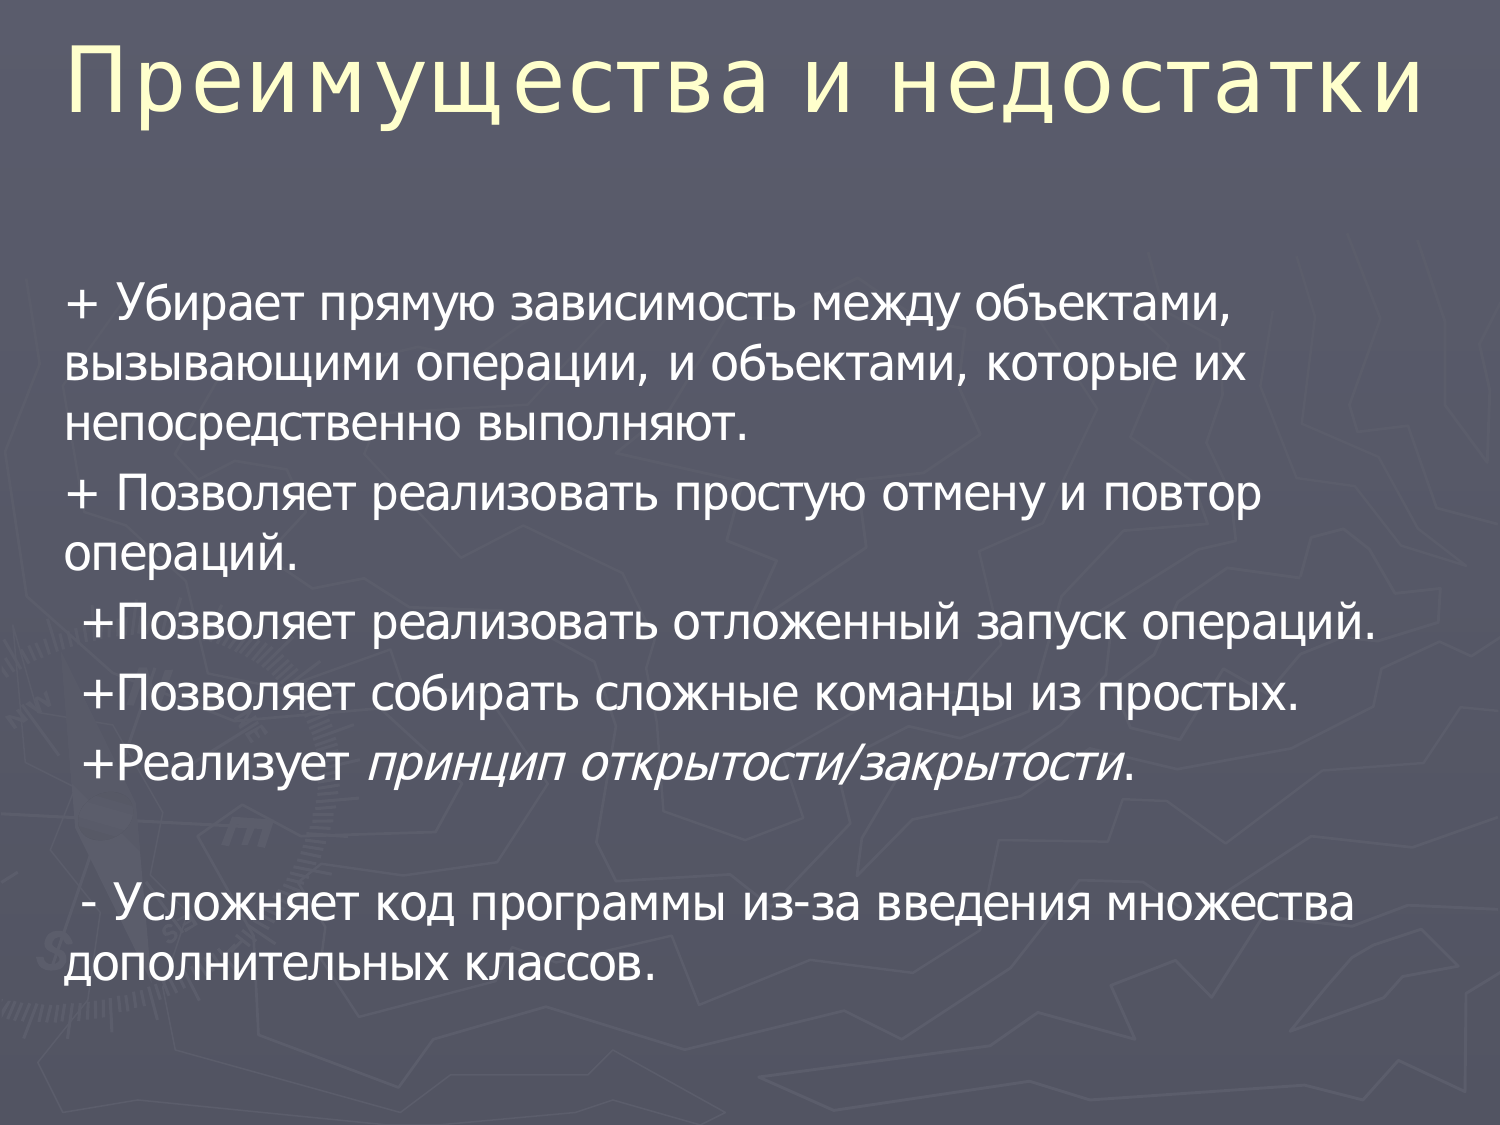

# Преимущества и недостатки
+ Убирает прямую зависимость между объектами, вызывающими операции, и объектами, которые их непосредственно выполняют.
+ Позволяет реализовать простую отмену и повтор операций.
 +Позволяет реализовать отложенный запуск операций.
 +Позволяет собирать сложные команды из простых.
 +Реализует принцип открытости/закрытости.

 - Усложняет код программы из-за введения множества дополнительных классов.